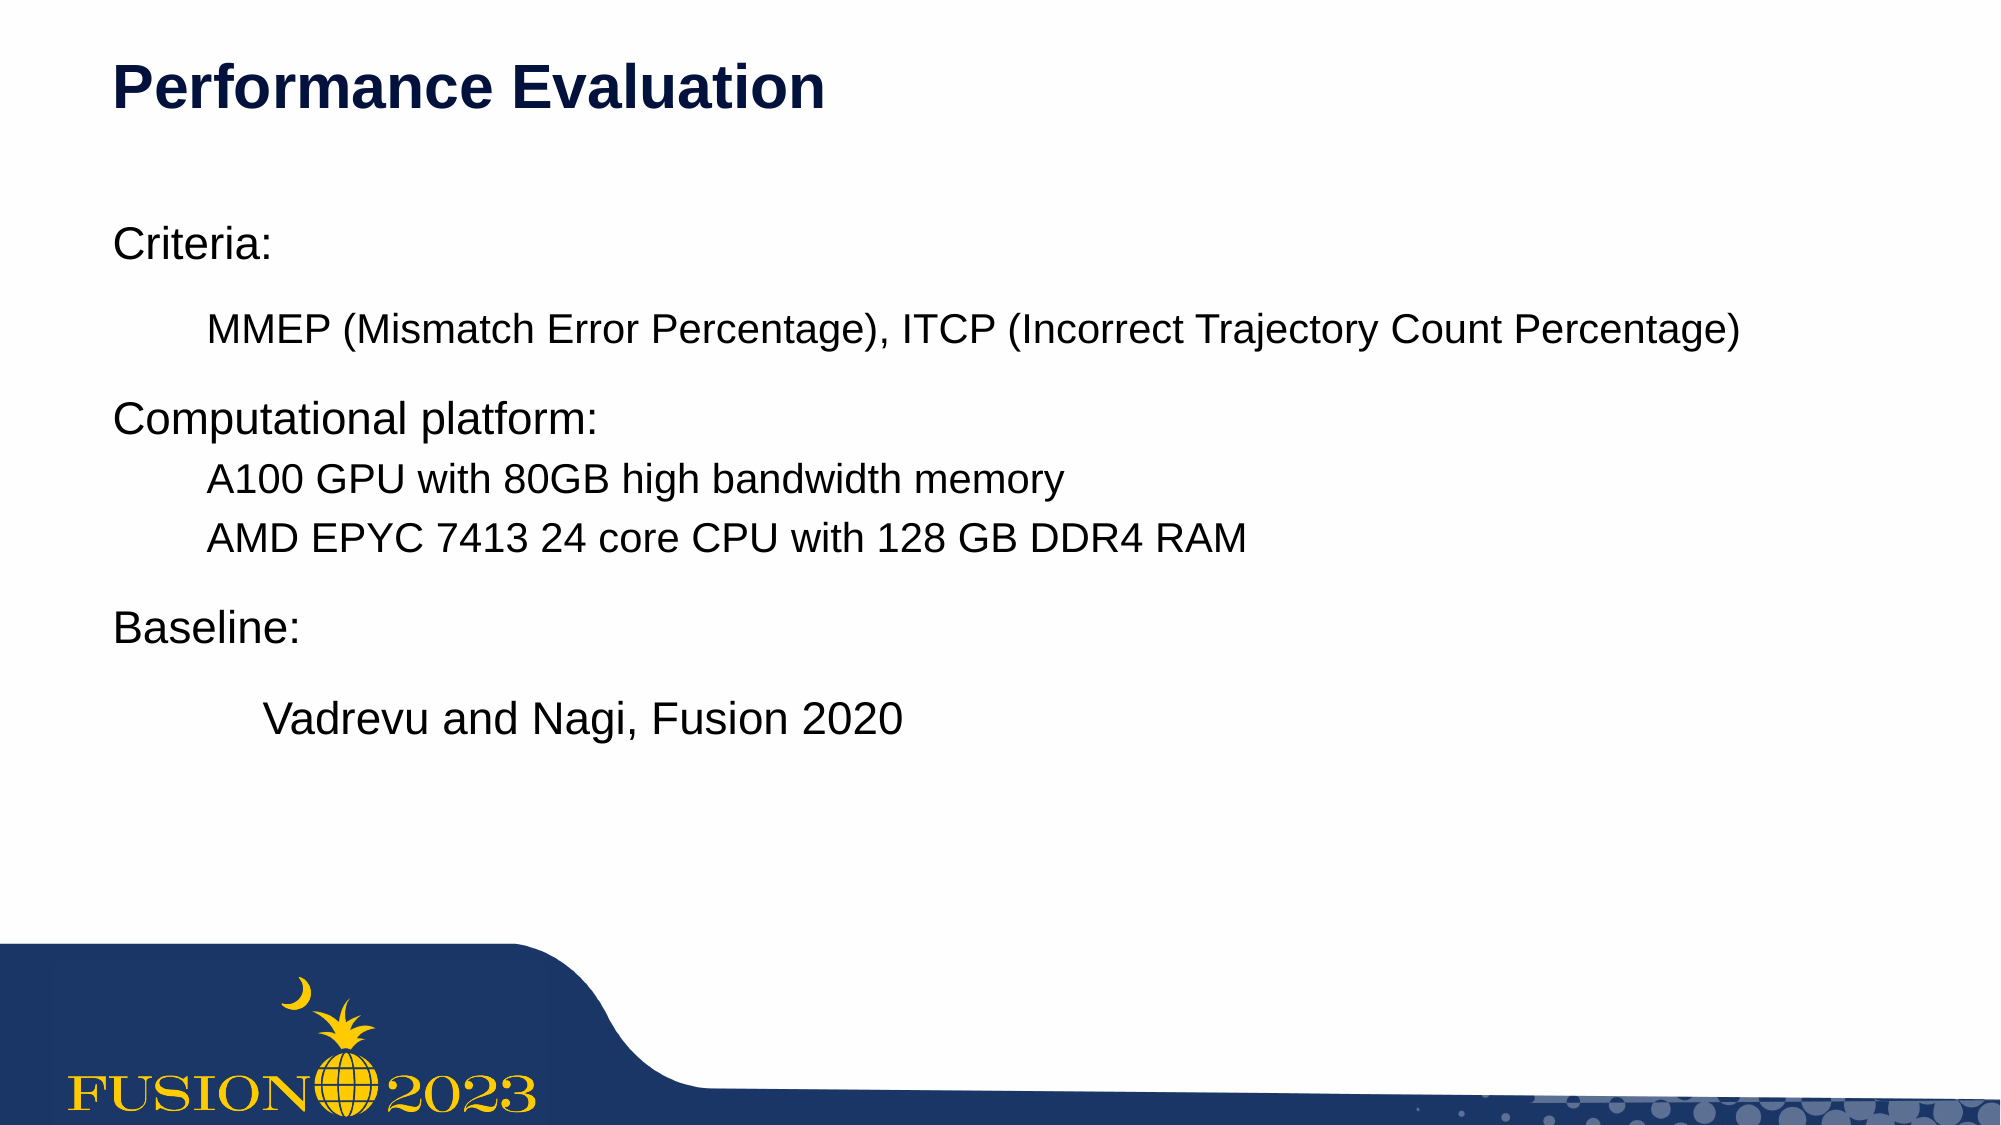

Performance Evaluation
Criteria:
MMEP (Mismatch Error Percentage), ITCP (Incorrect Trajectory Count Percentage)
Computational platform:
A100 GPU with 80GB high bandwidth memory
AMD EPYC 7413 24 core CPU with 128 GB DDR4 RAM
Baseline:
	Vadrevu and Nagi, Fusion 2020